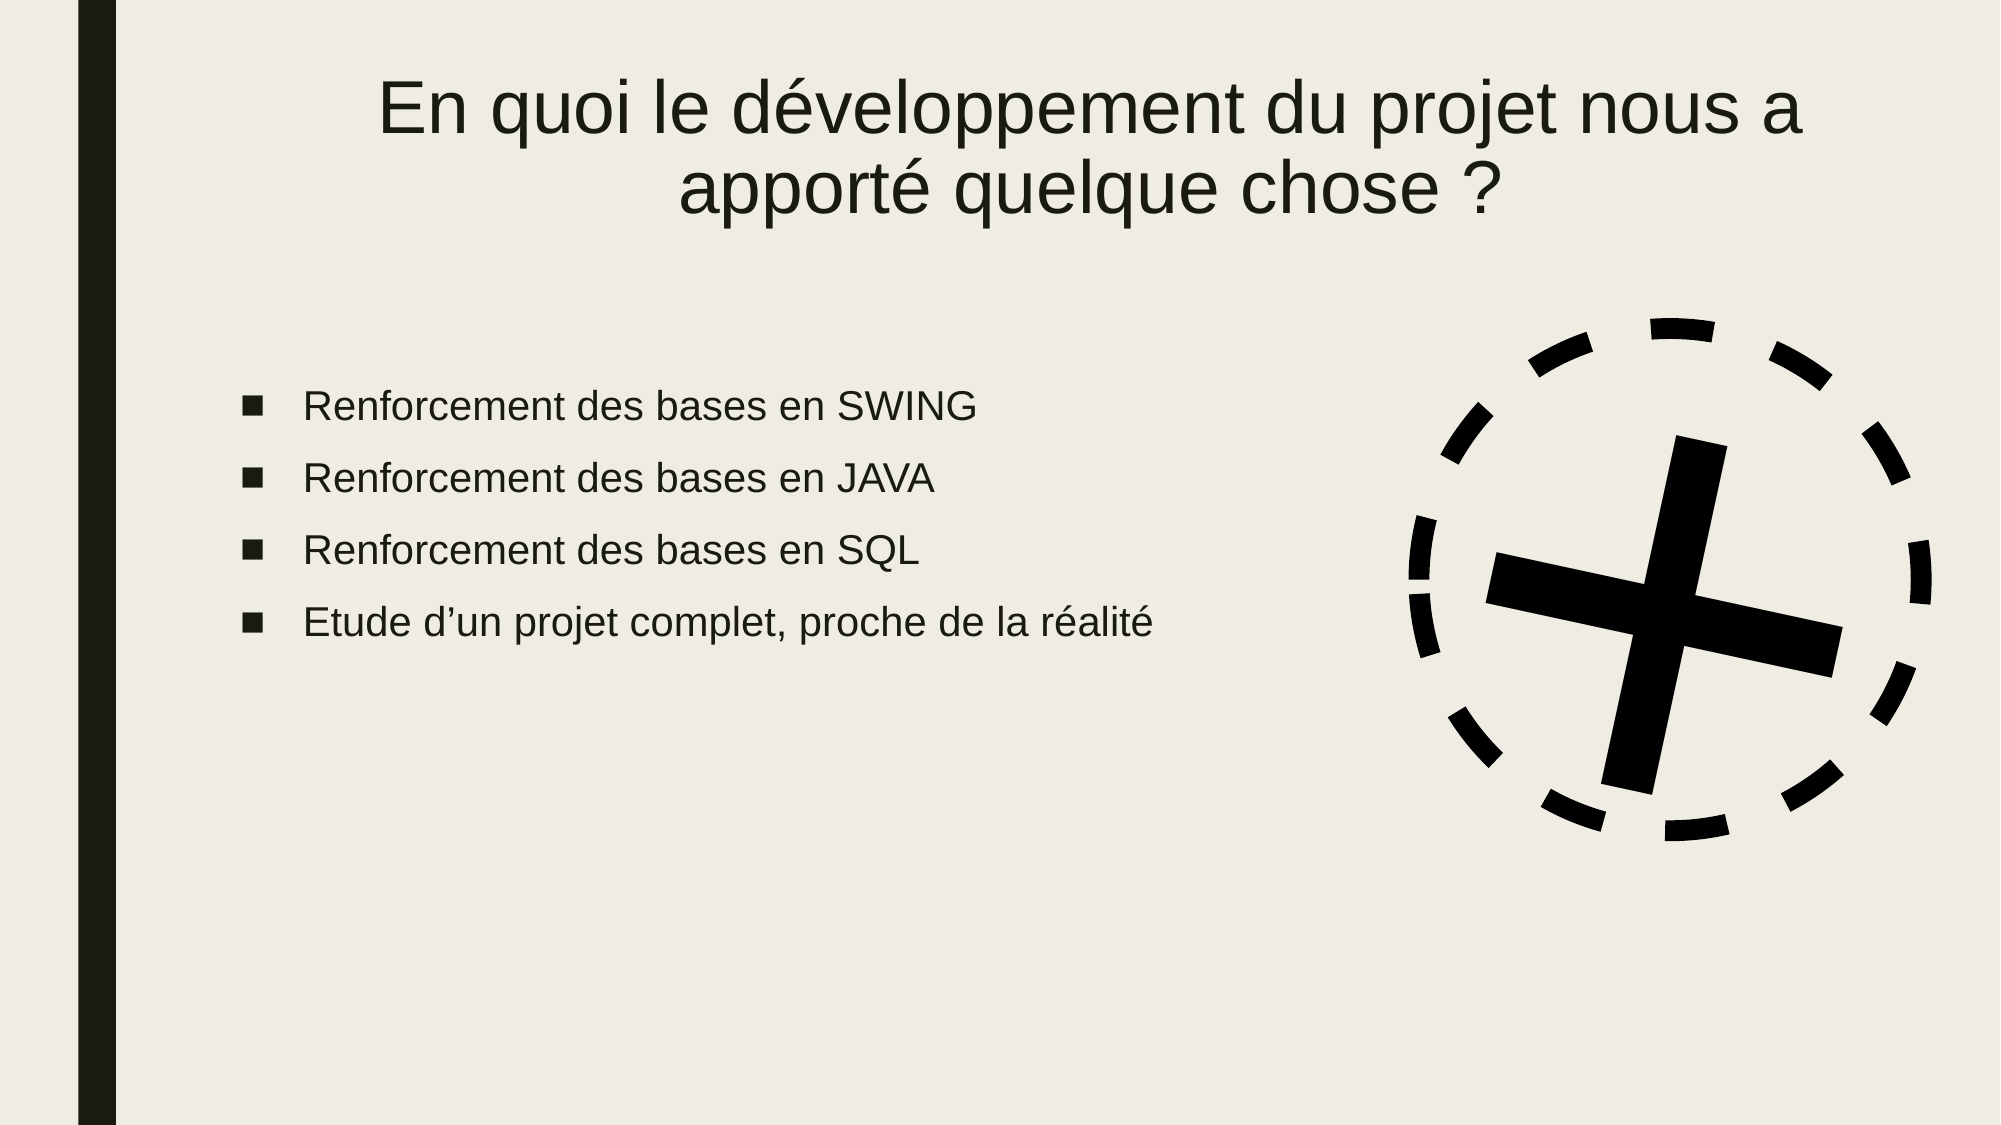

# En quoi le développement du projet nous a apporté quelque chose ?
+

Renforcement des bases en SWING
Renforcement des bases en JAVA
Renforcement des bases en SQL
Etude d’un projet complet, proche de la réalité